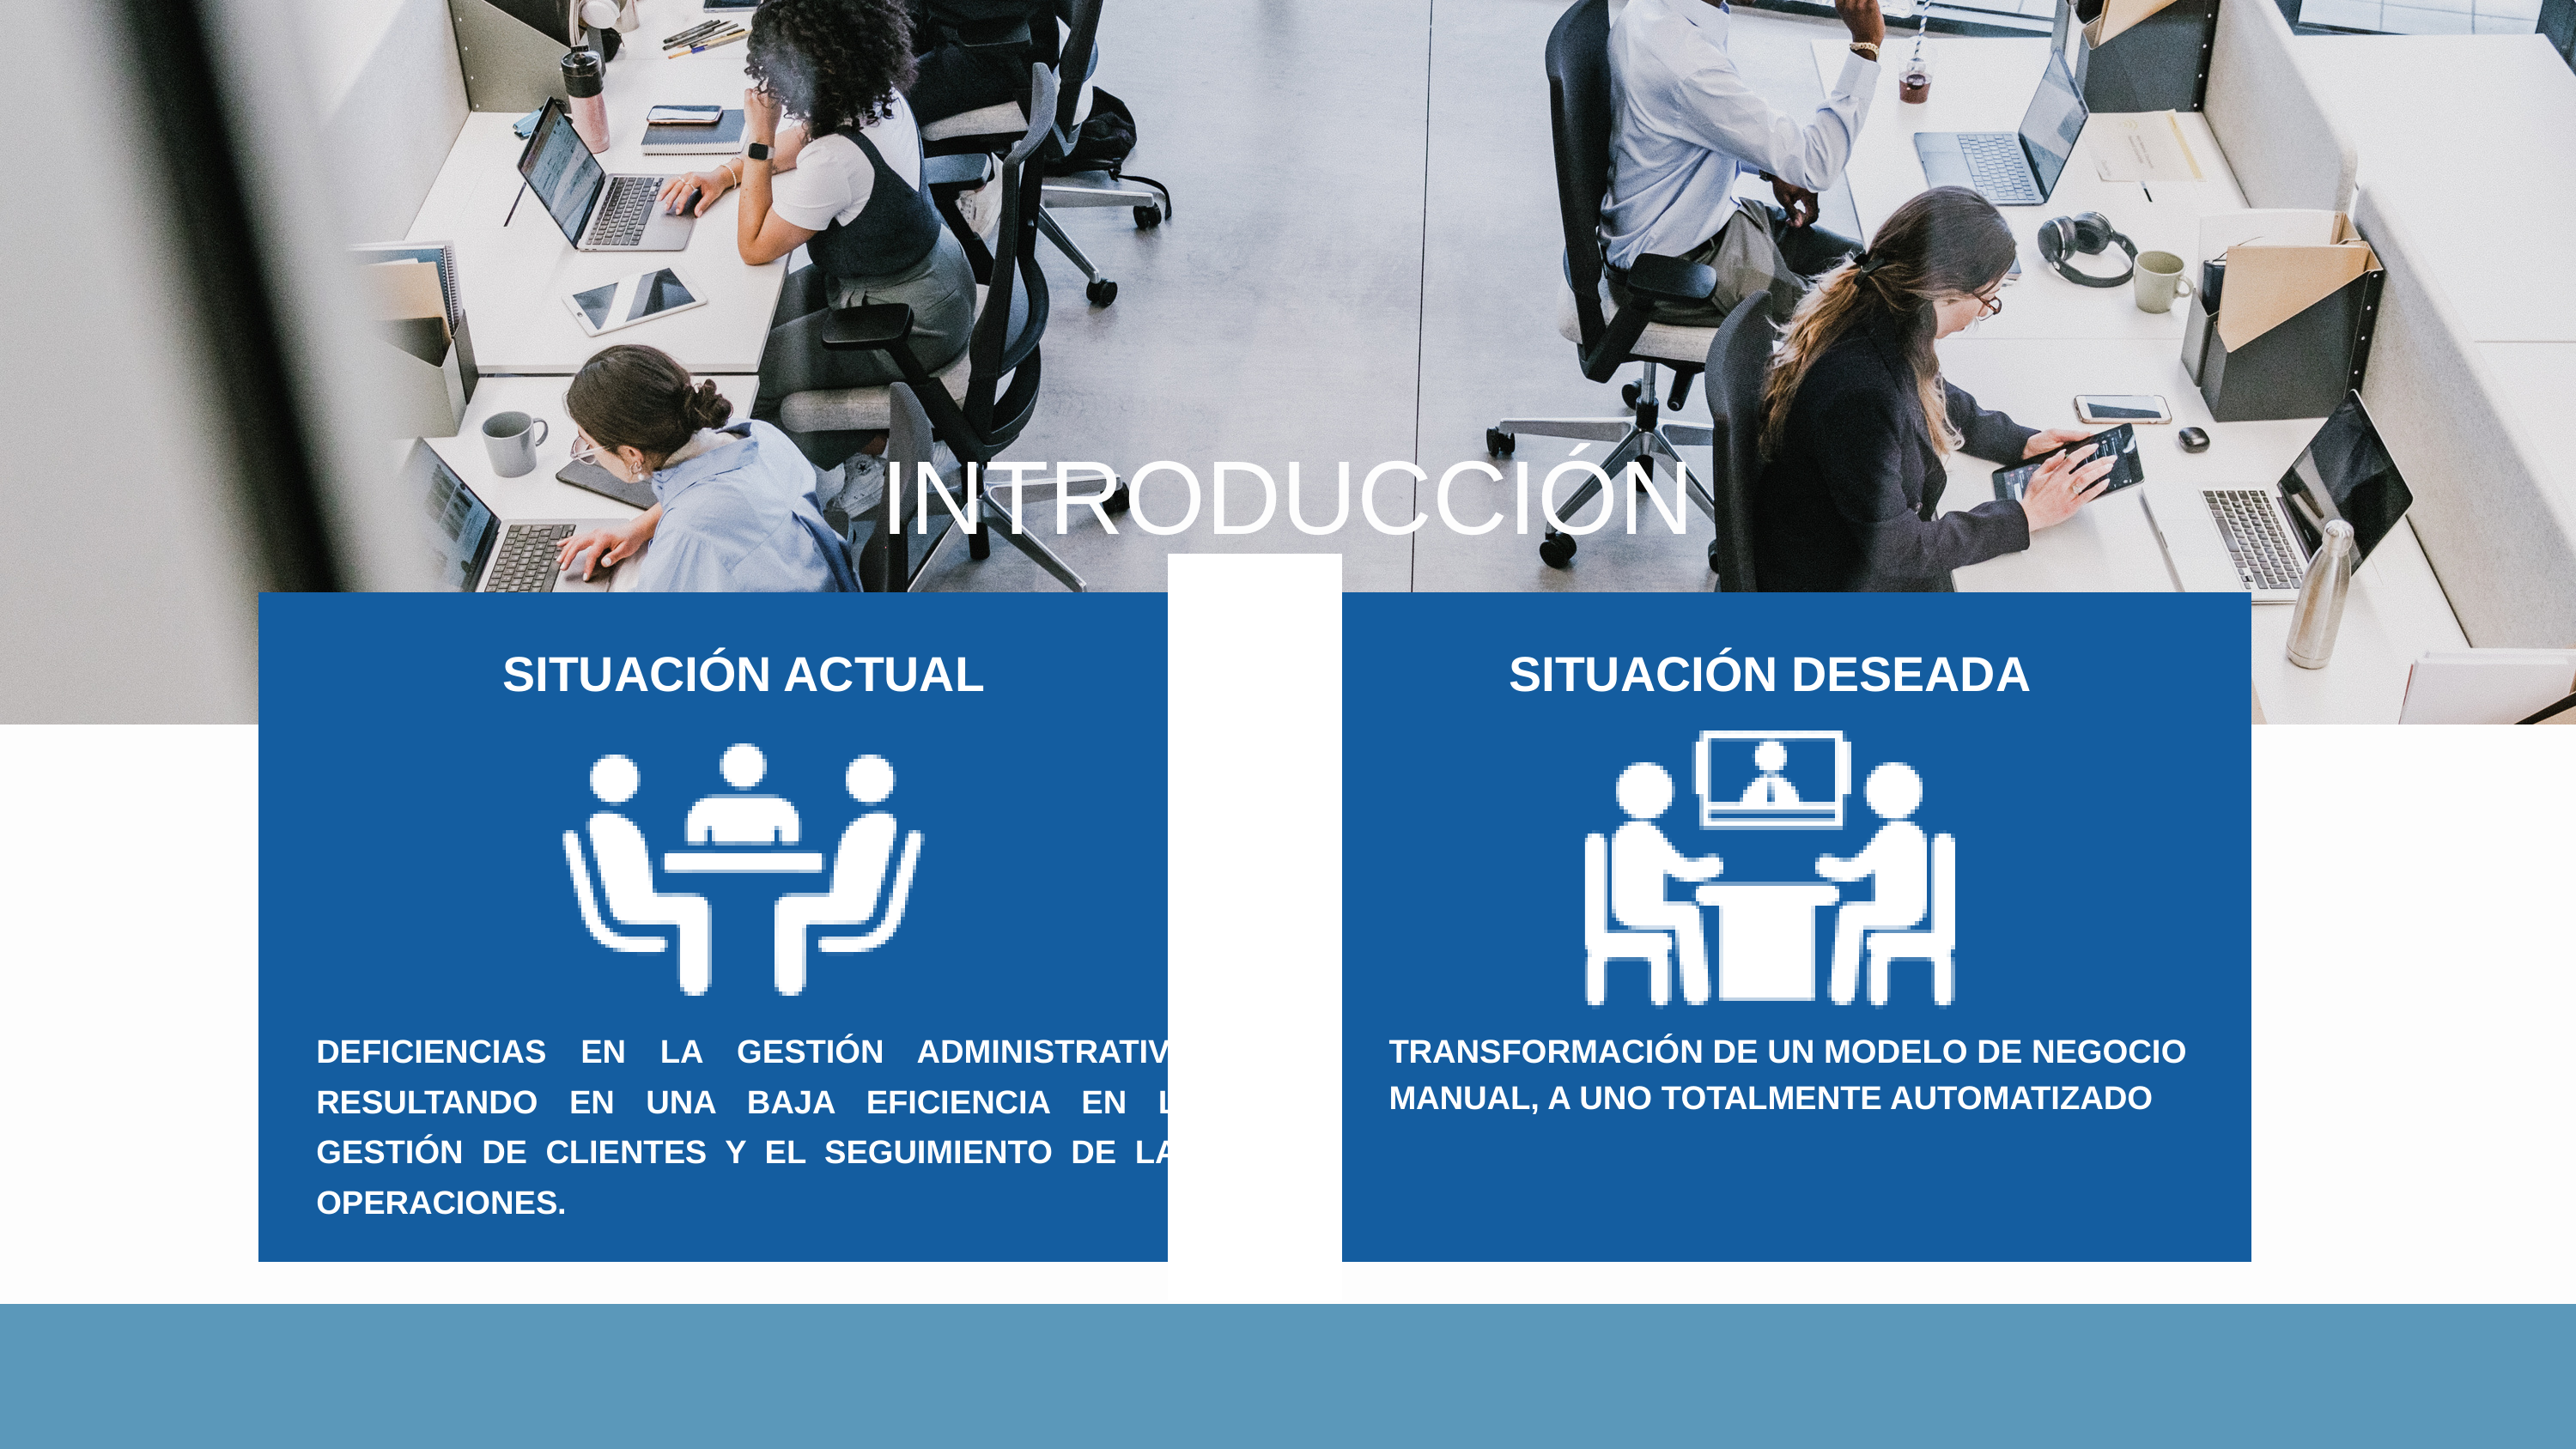

INTRODUCCIÓN

SITUACIÓN ACTUAL
SITUACIÓN DESEADA

DEFICIENCIAS EN LA GESTIÓN ADMINISTRATIVA, RESULTANDO EN UNA BAJA EFICIENCIA EN LA GESTIÓN DE CLIENTES Y EL SEGUIMIENTO DE LAS OPERACIONES.
TRANSFORMACIÓN DE UN MODELO DE NEGOCIO MANUAL, A UNO TOTALMENTE AUTOMATIZADO